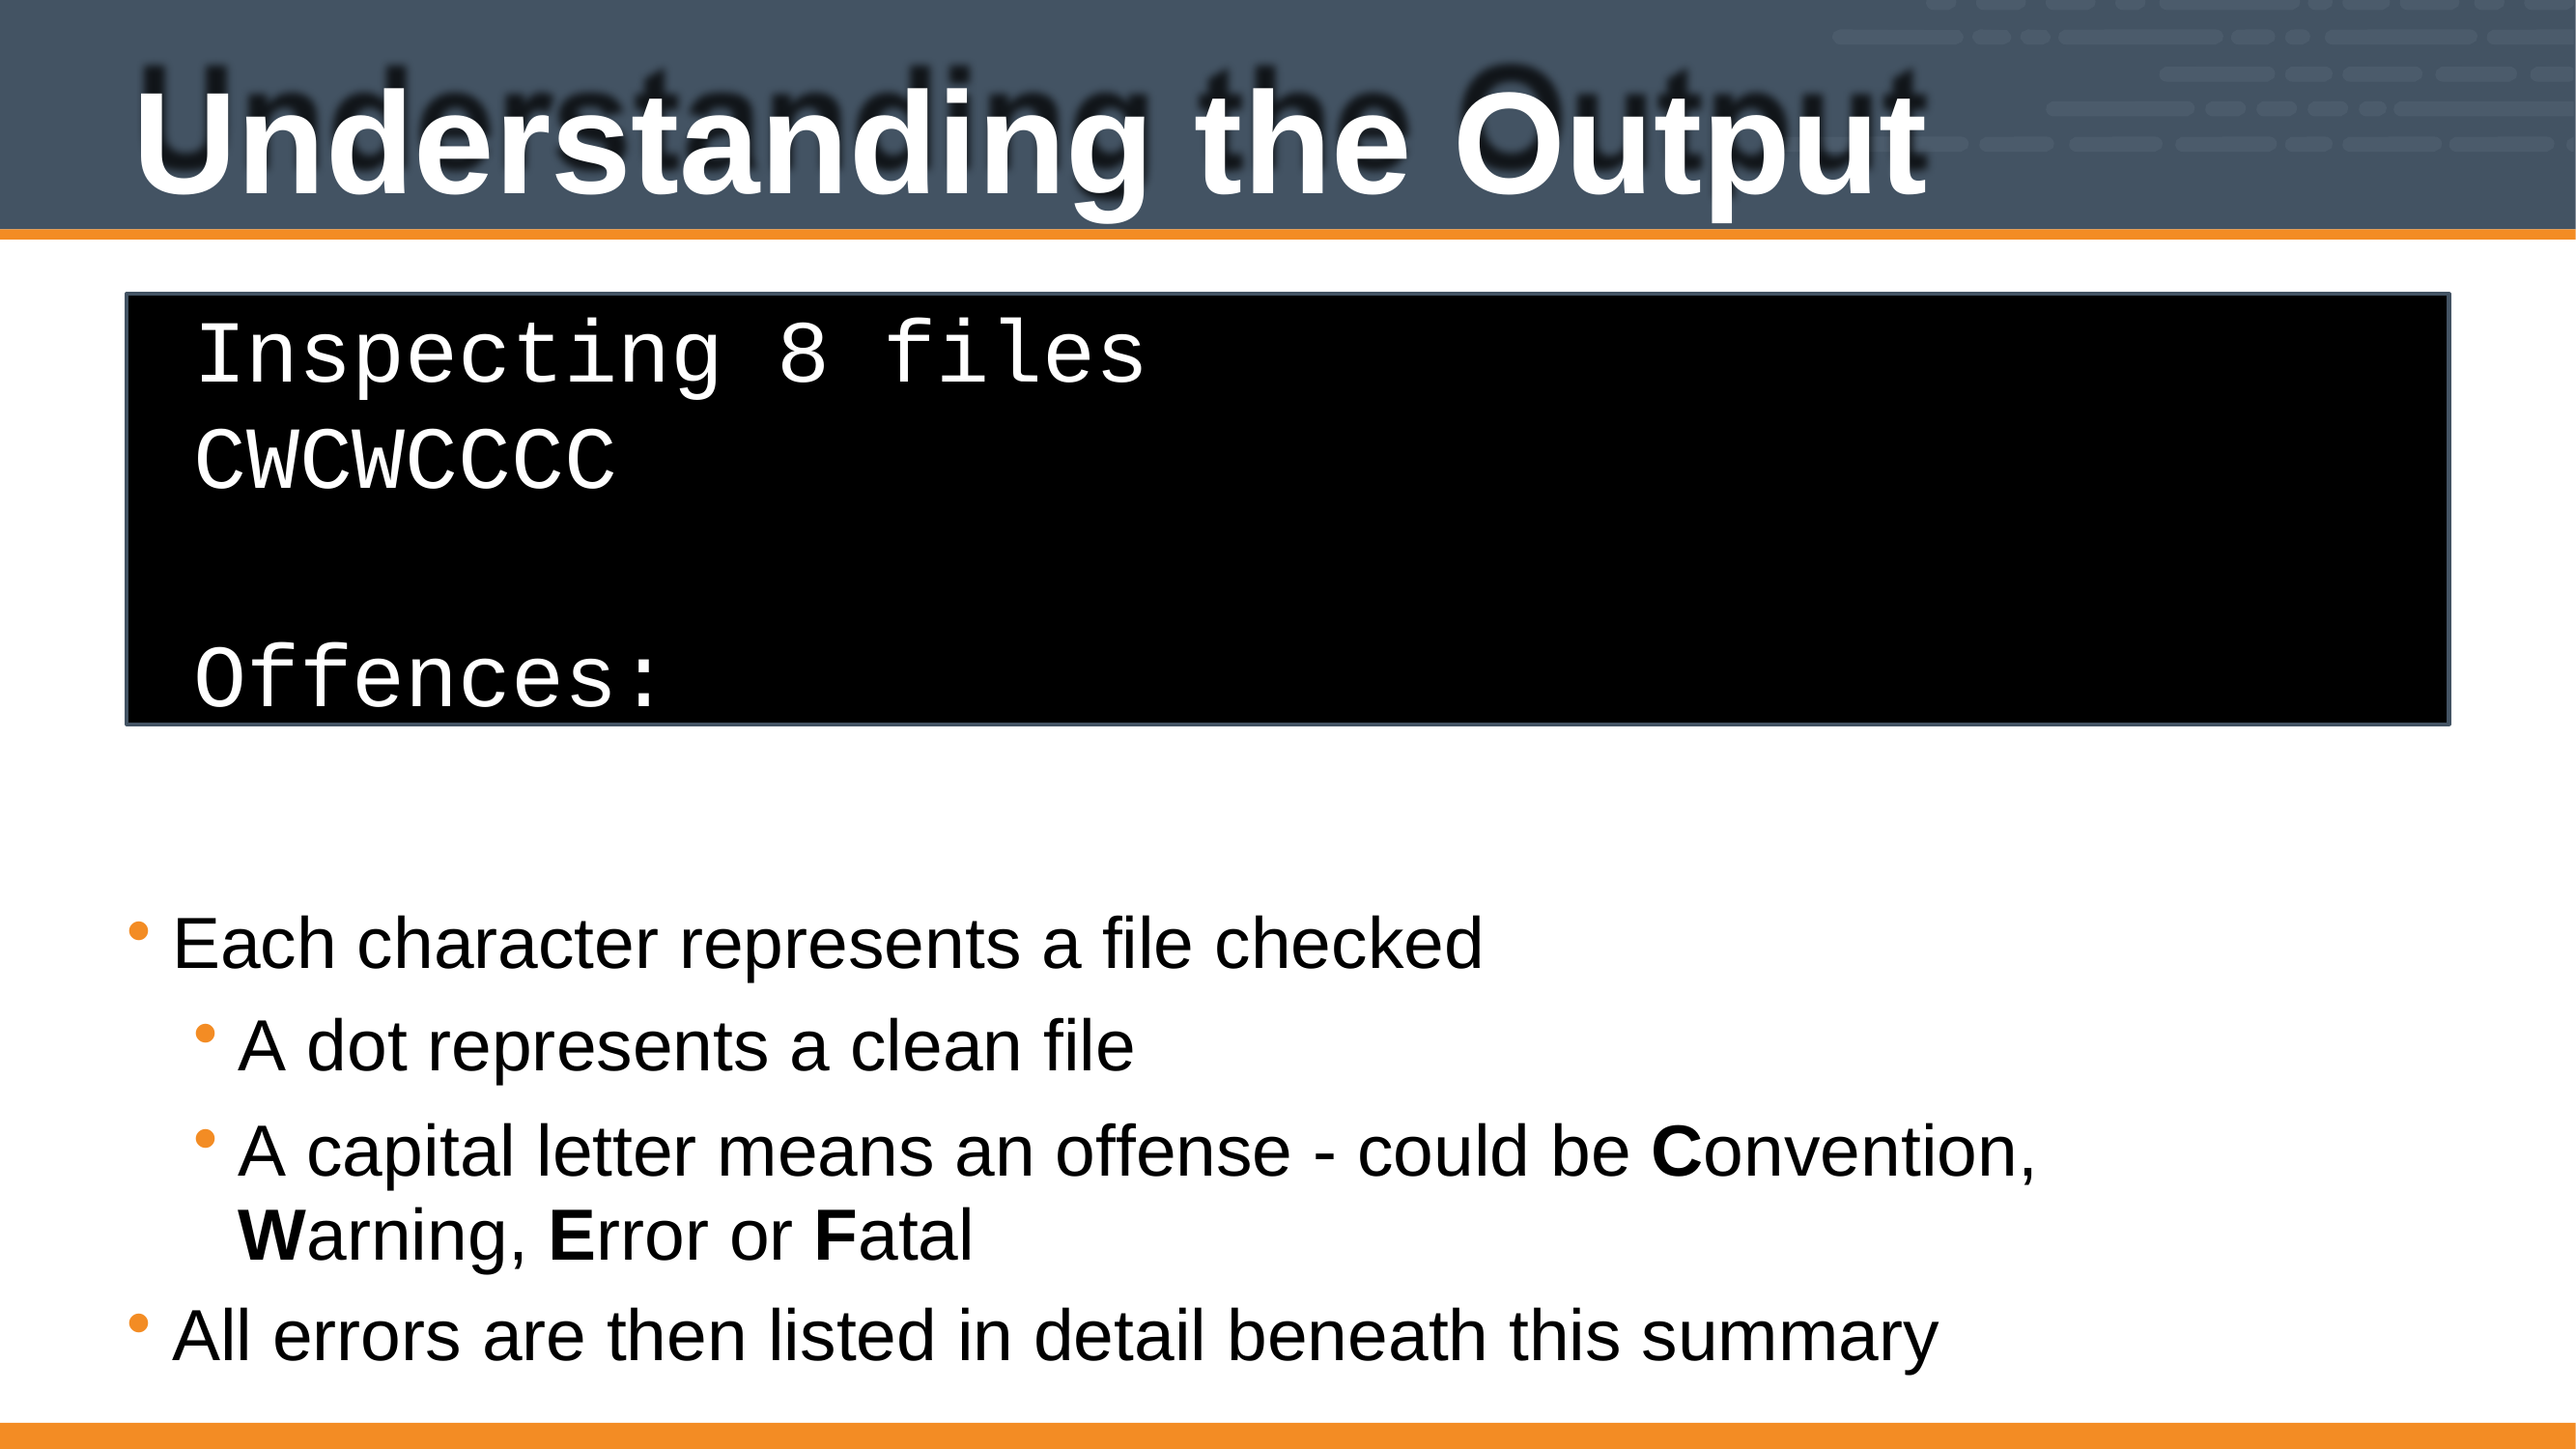

# Understanding the Output

Inspecting 8 files CWCWCCCC

Offences:
Each character represents a file checked
A dot represents a clean file
A capital letter means an offense - could be Convention, Warning, Error or Fatal
All errors are then listed in detail beneath this summary